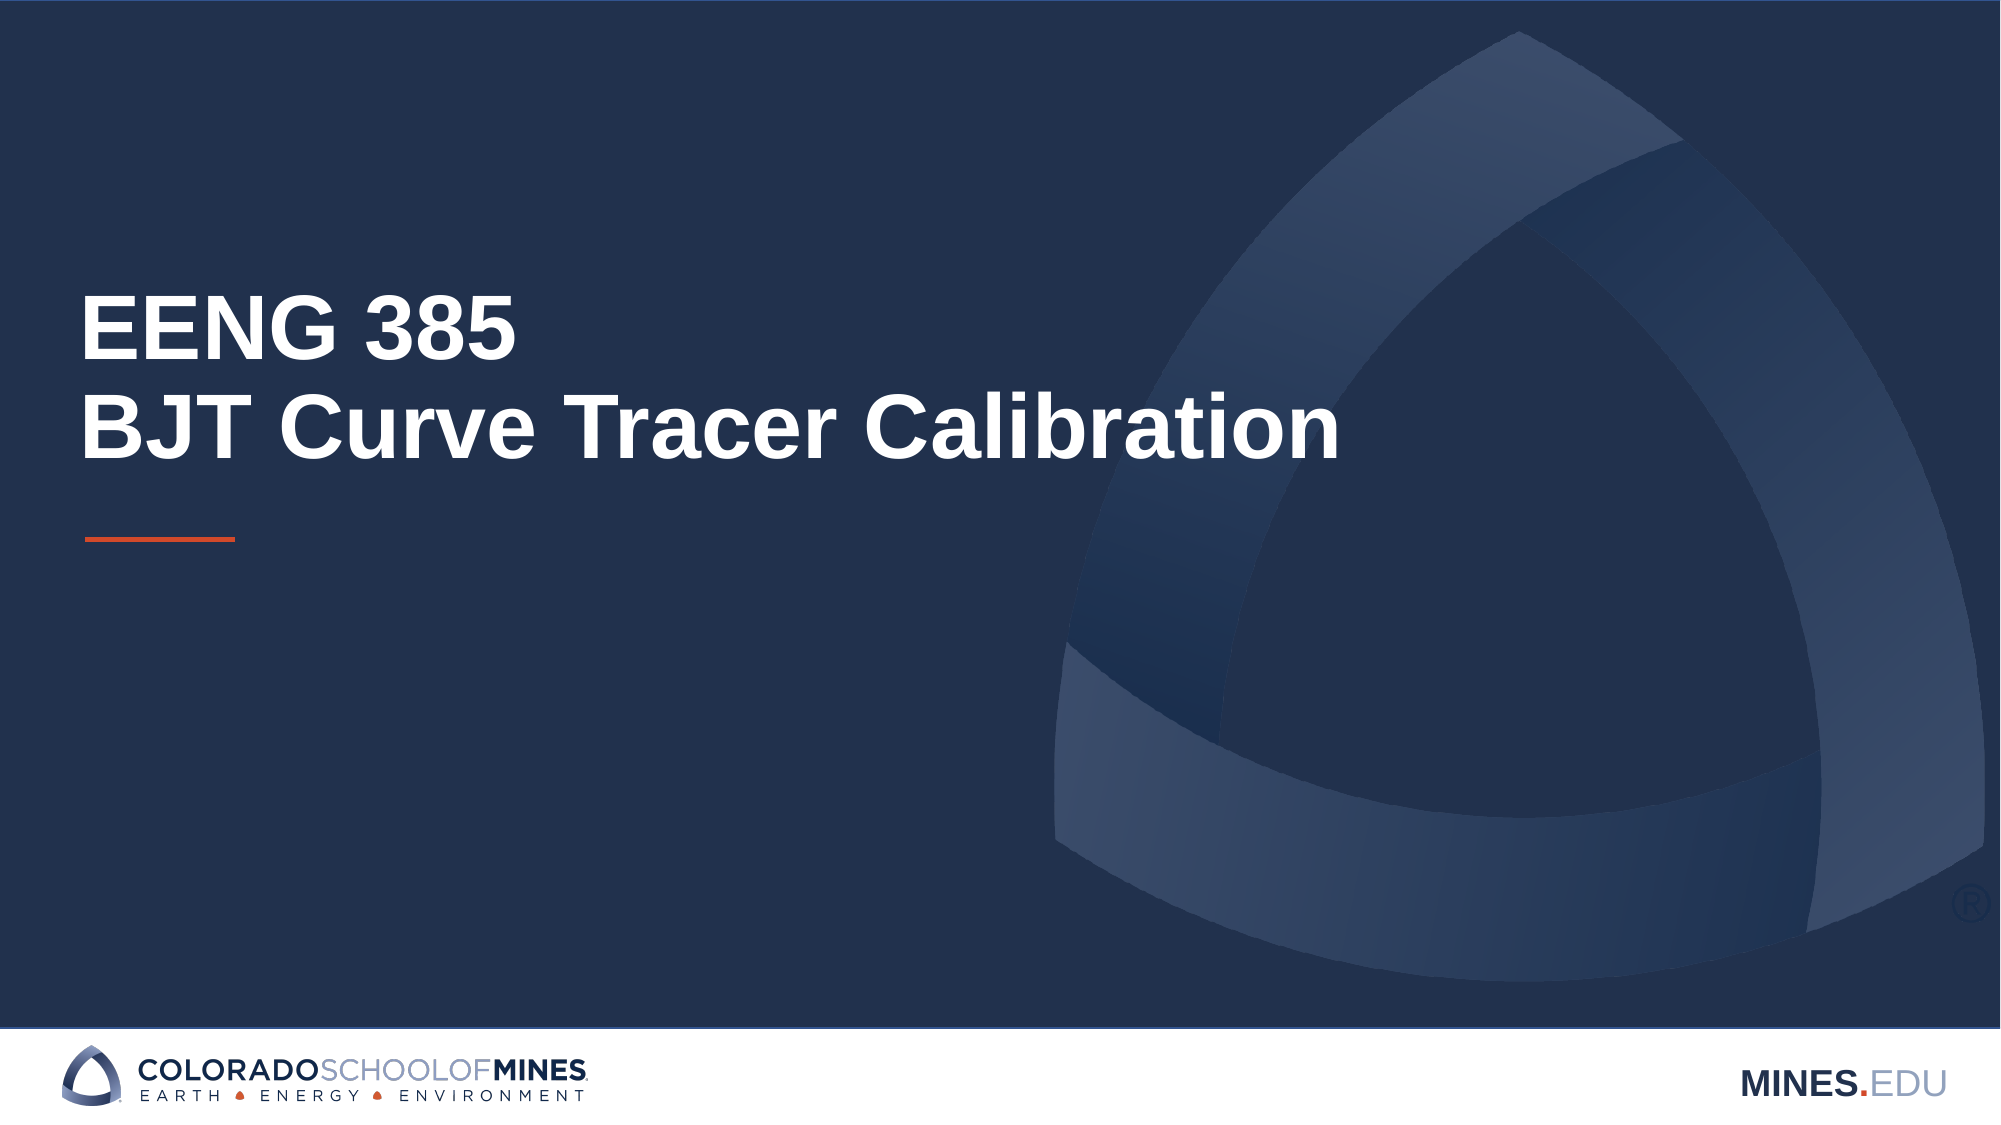

# EENG 385 BJT Curve Tracer Calibration